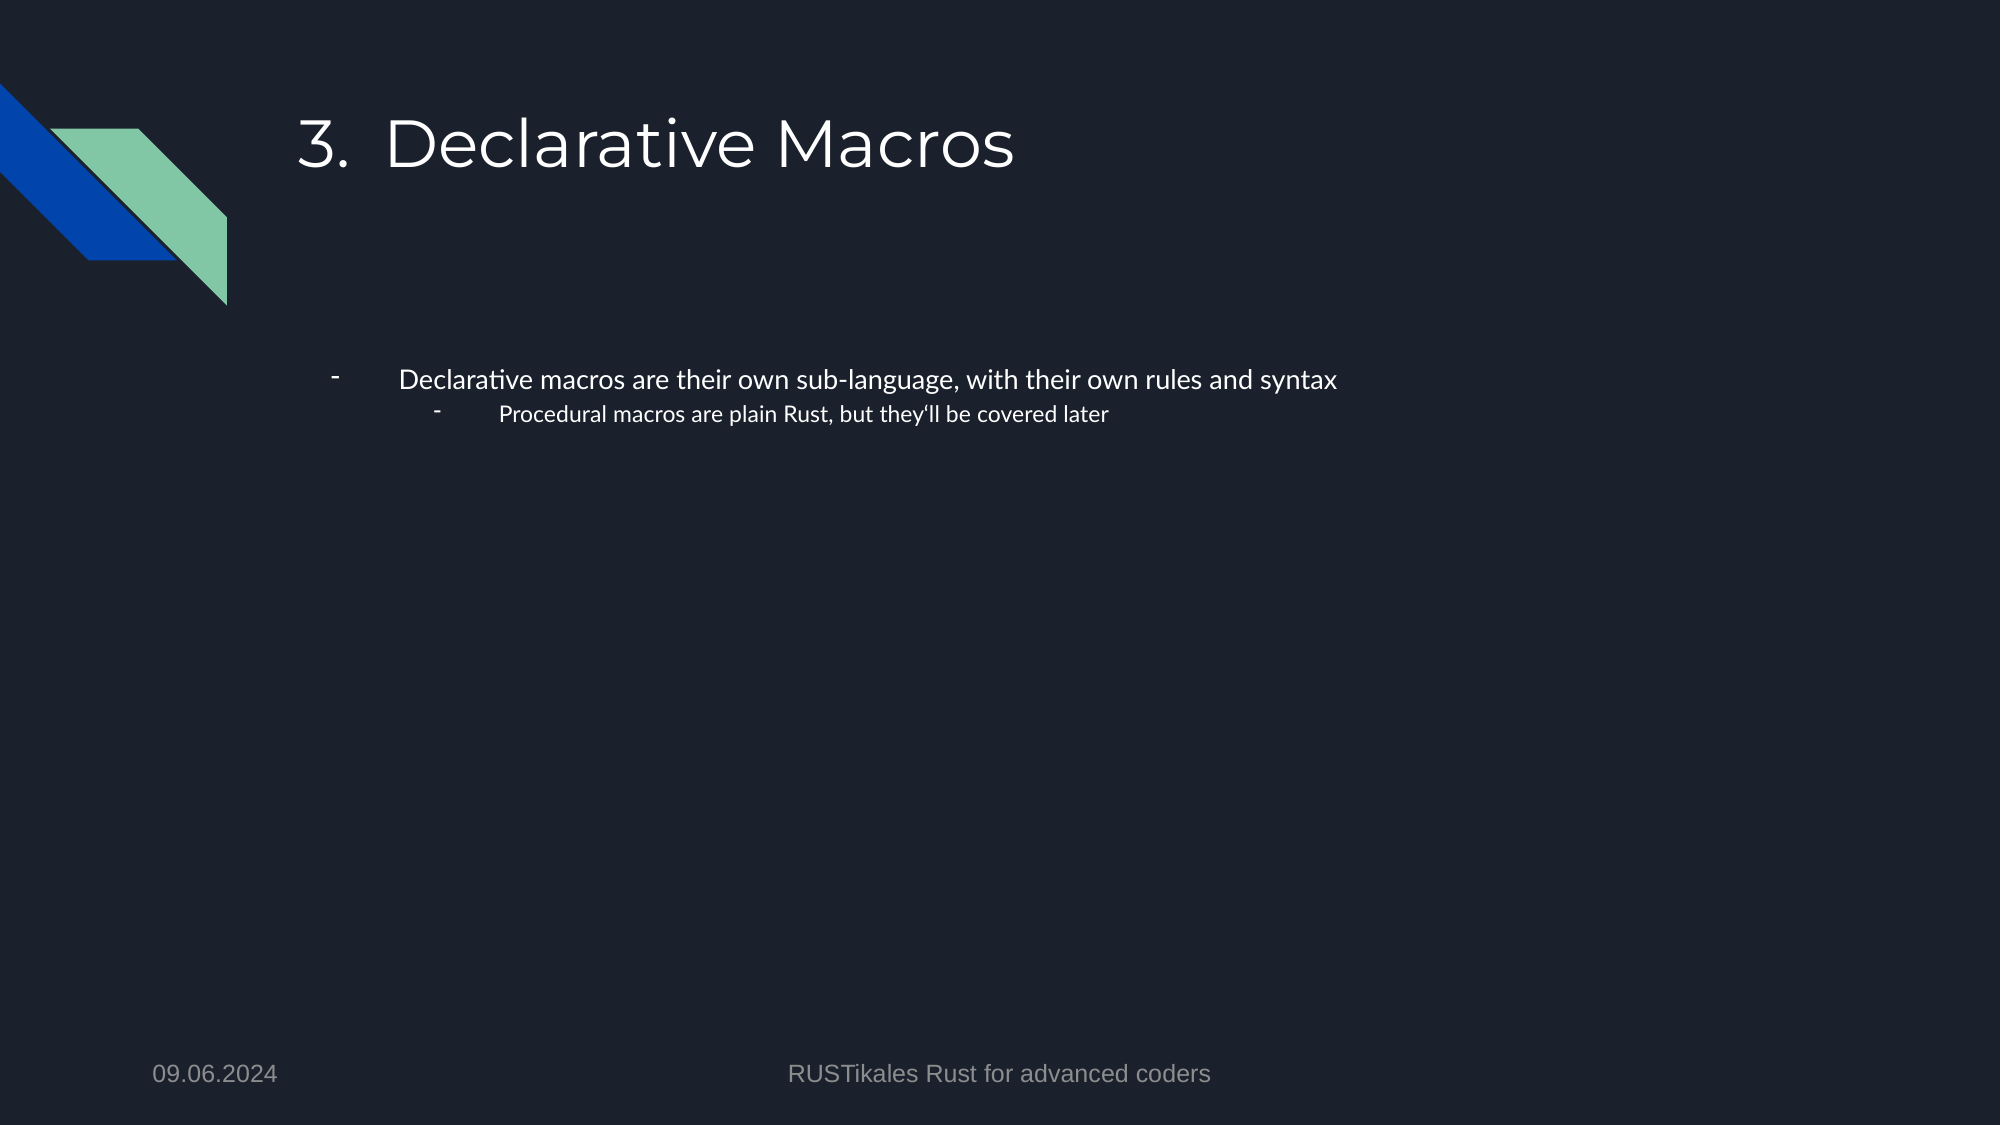

# Declarative Macros
Declarative macros are their own sub-language, with their own rules and syntax
Procedural macros are plain Rust, but they‘ll be covered later

09.06.2024
RUSTikales Rust for advanced coders